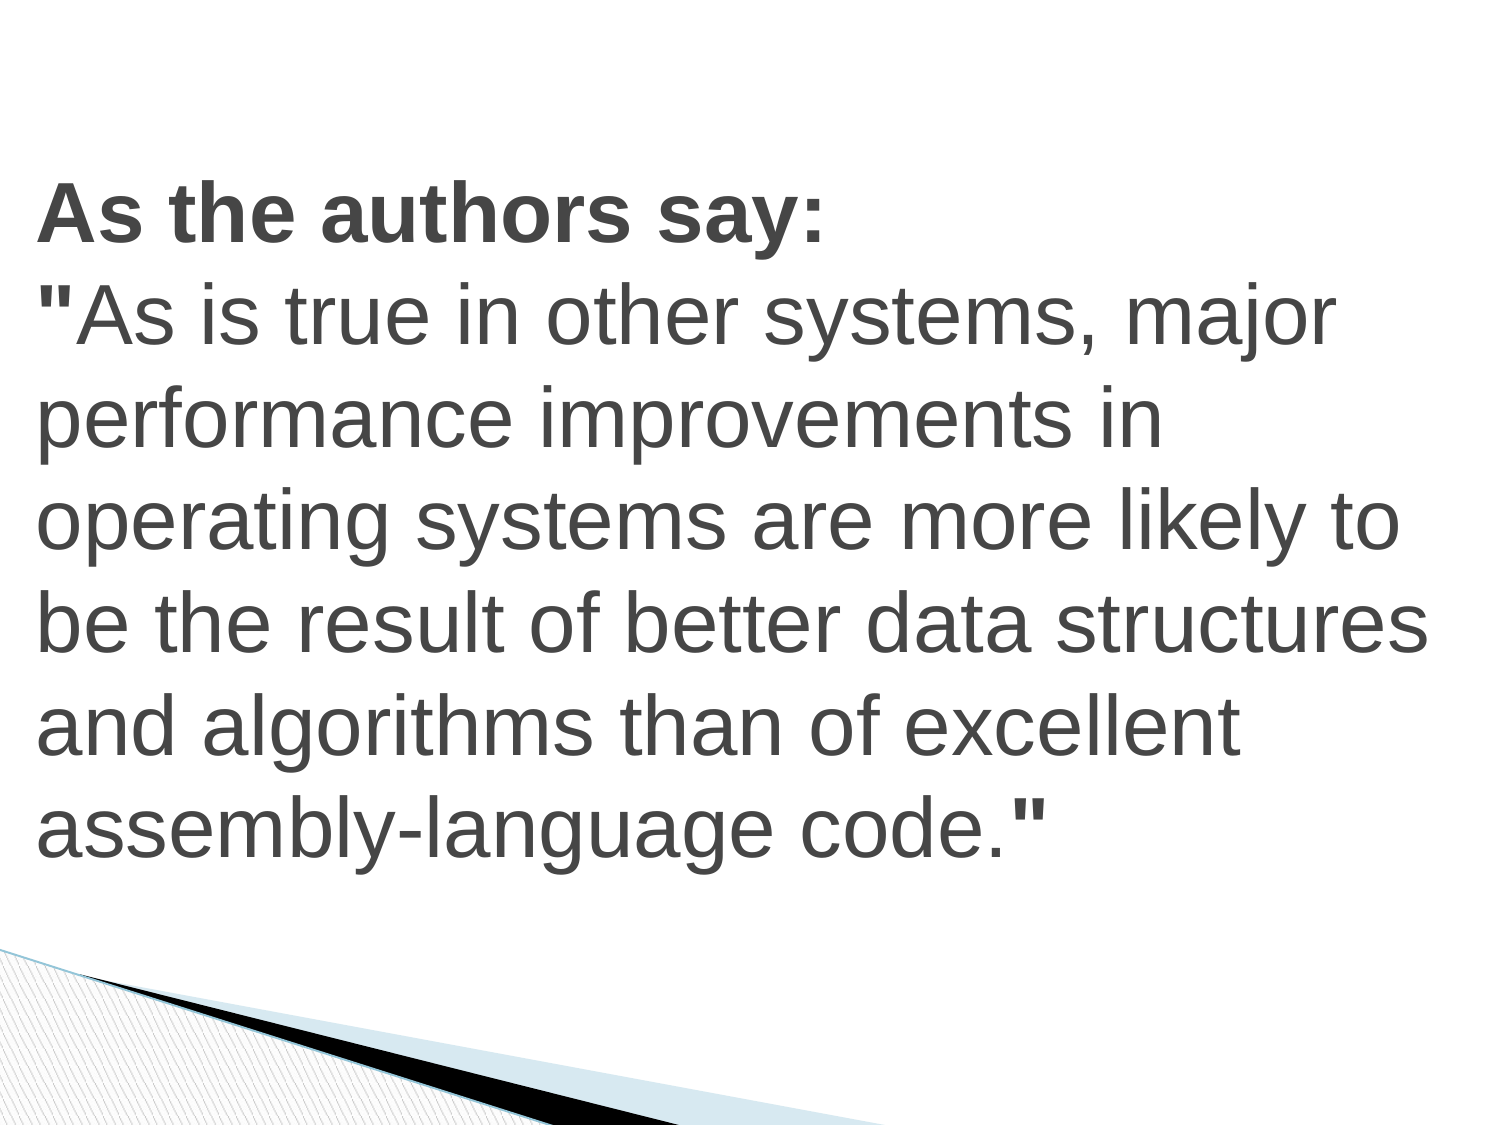

As the authors say:
"As is true in other systems, major performance improvements in operating systems are more likely to be the result of better data structures and algorithms than of excellent assembly-language code."